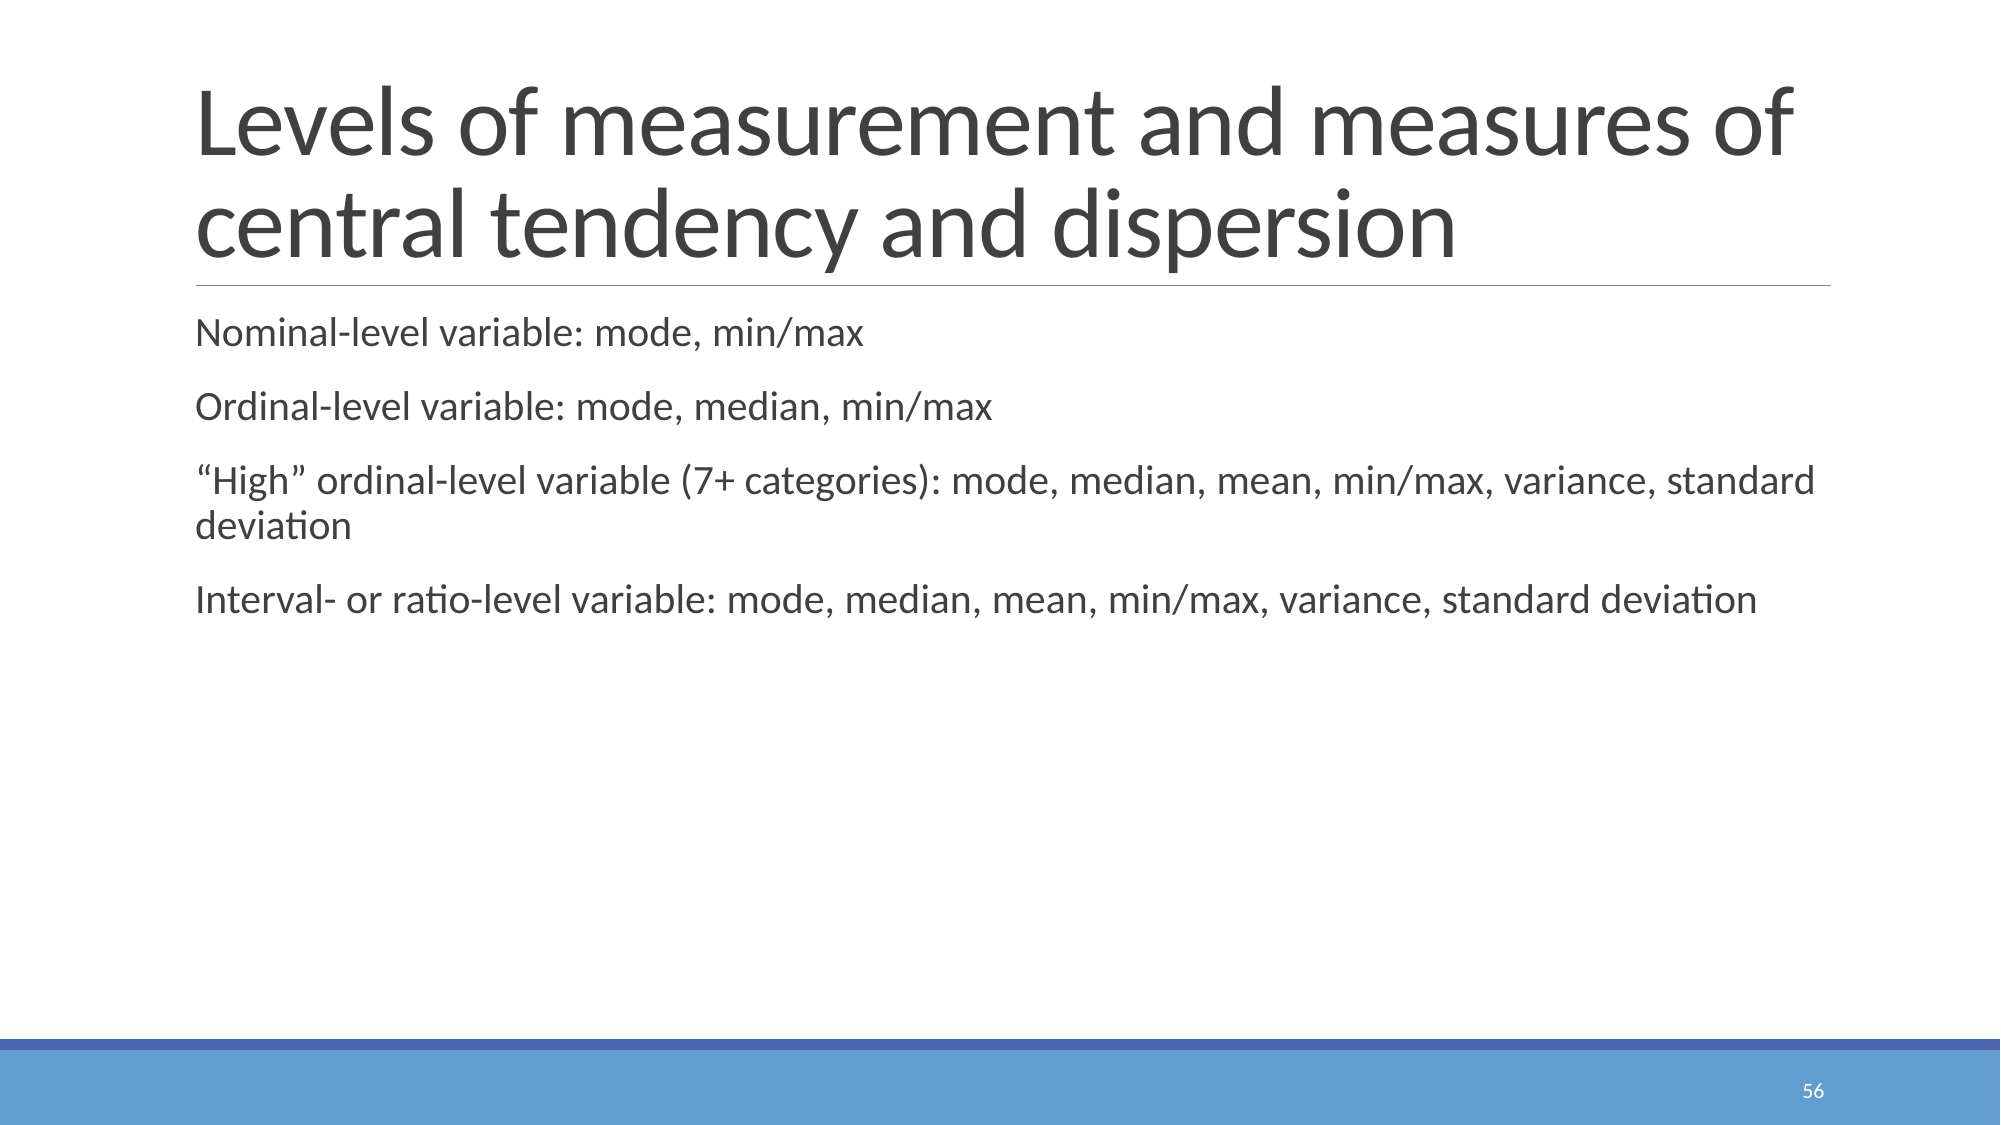

# Levels of measurement and measures of central tendency and dispersion
Nominal-level variable: mode, min/max
Ordinal-level variable: mode, median, min/max
“High” ordinal-level variable (7+ categories): mode, median, mean, min/max, variance, standard deviation
Interval- or ratio-level variable: mode, median, mean, min/max, variance, standard deviation
56